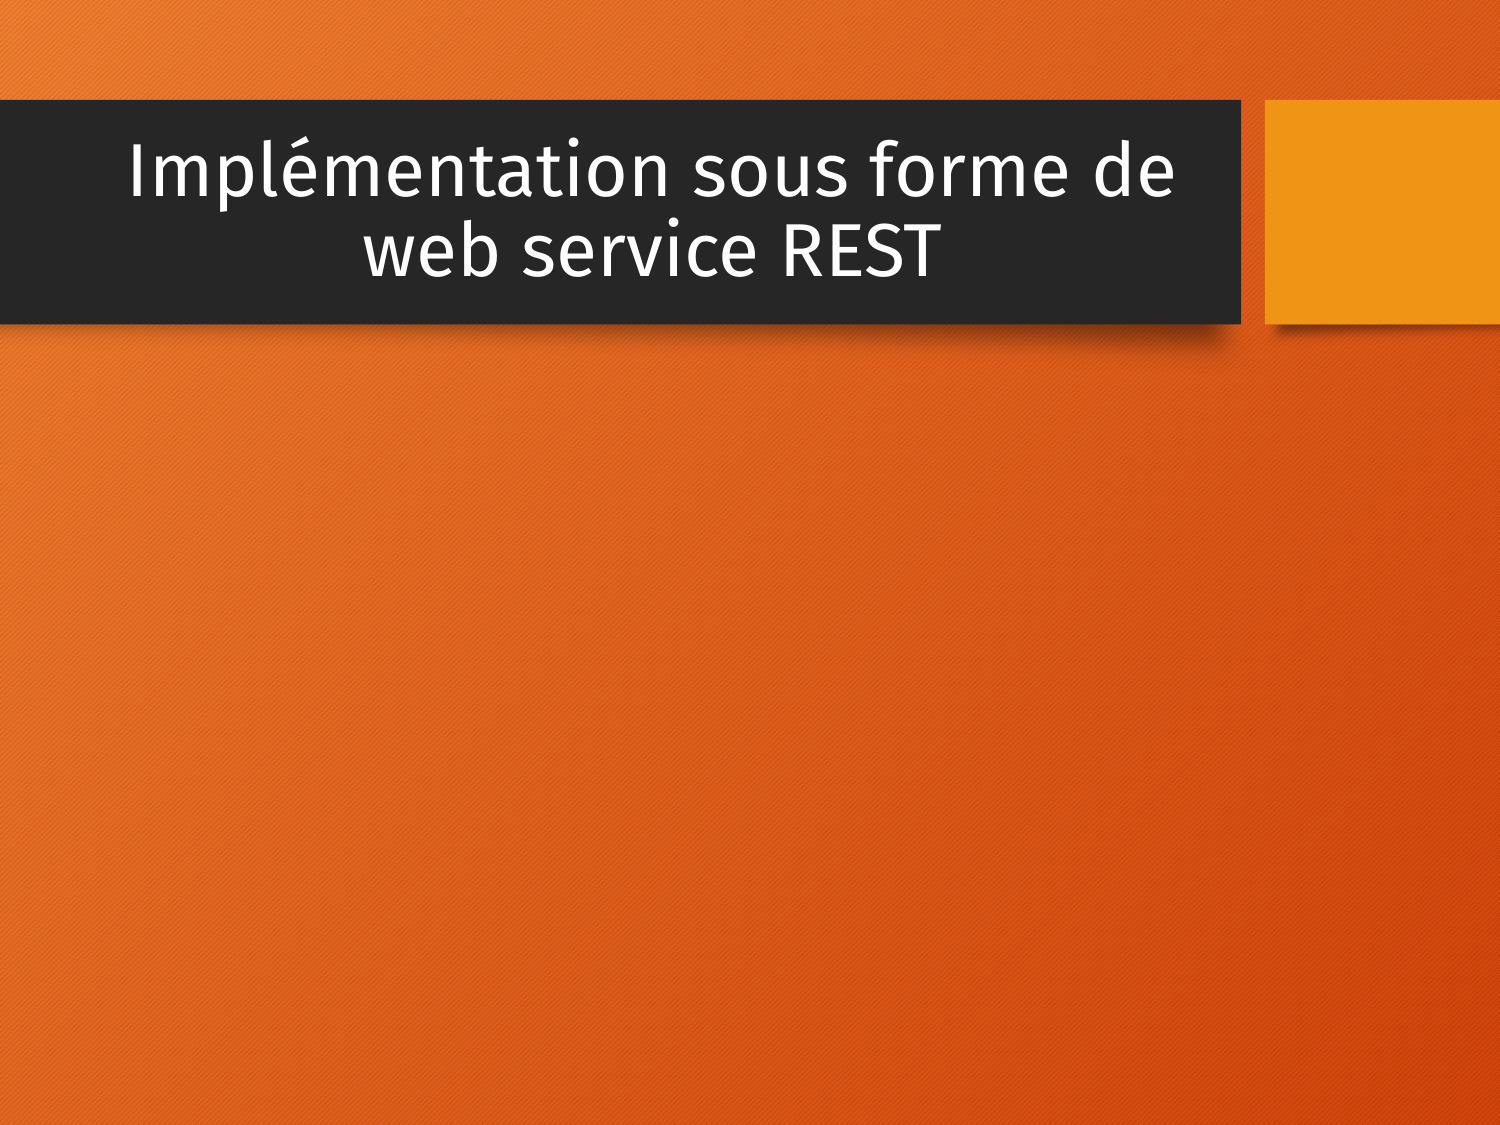

# Implémentation sous forme de web service REST